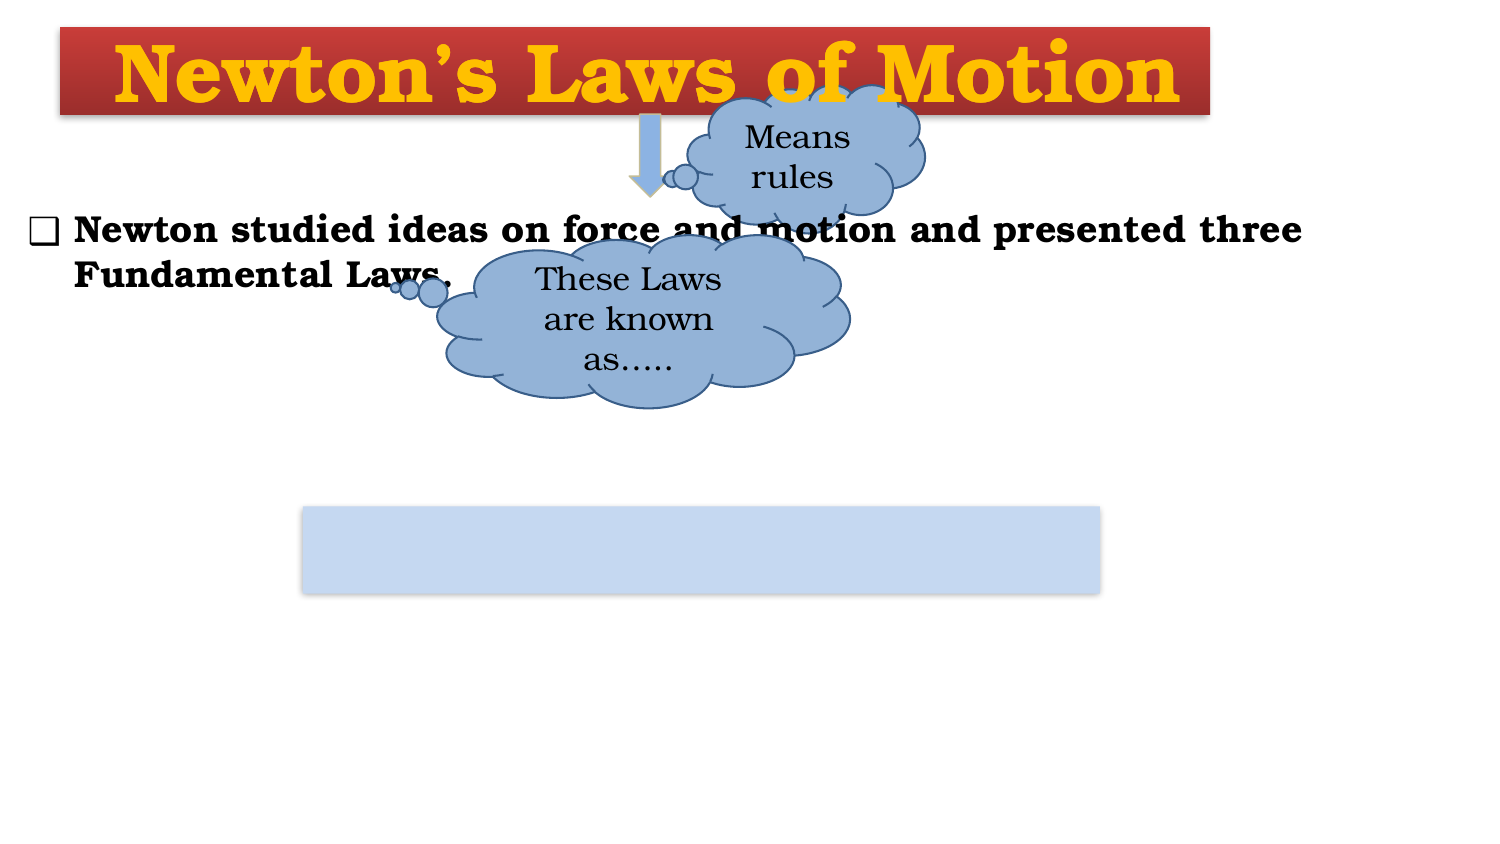

Newton’s Laws of Motion
Newton’s Laws of Motion

Means rules

Newton studied ideas on force and motion and presented three Fundamental Laws.
These Laws are known as…..